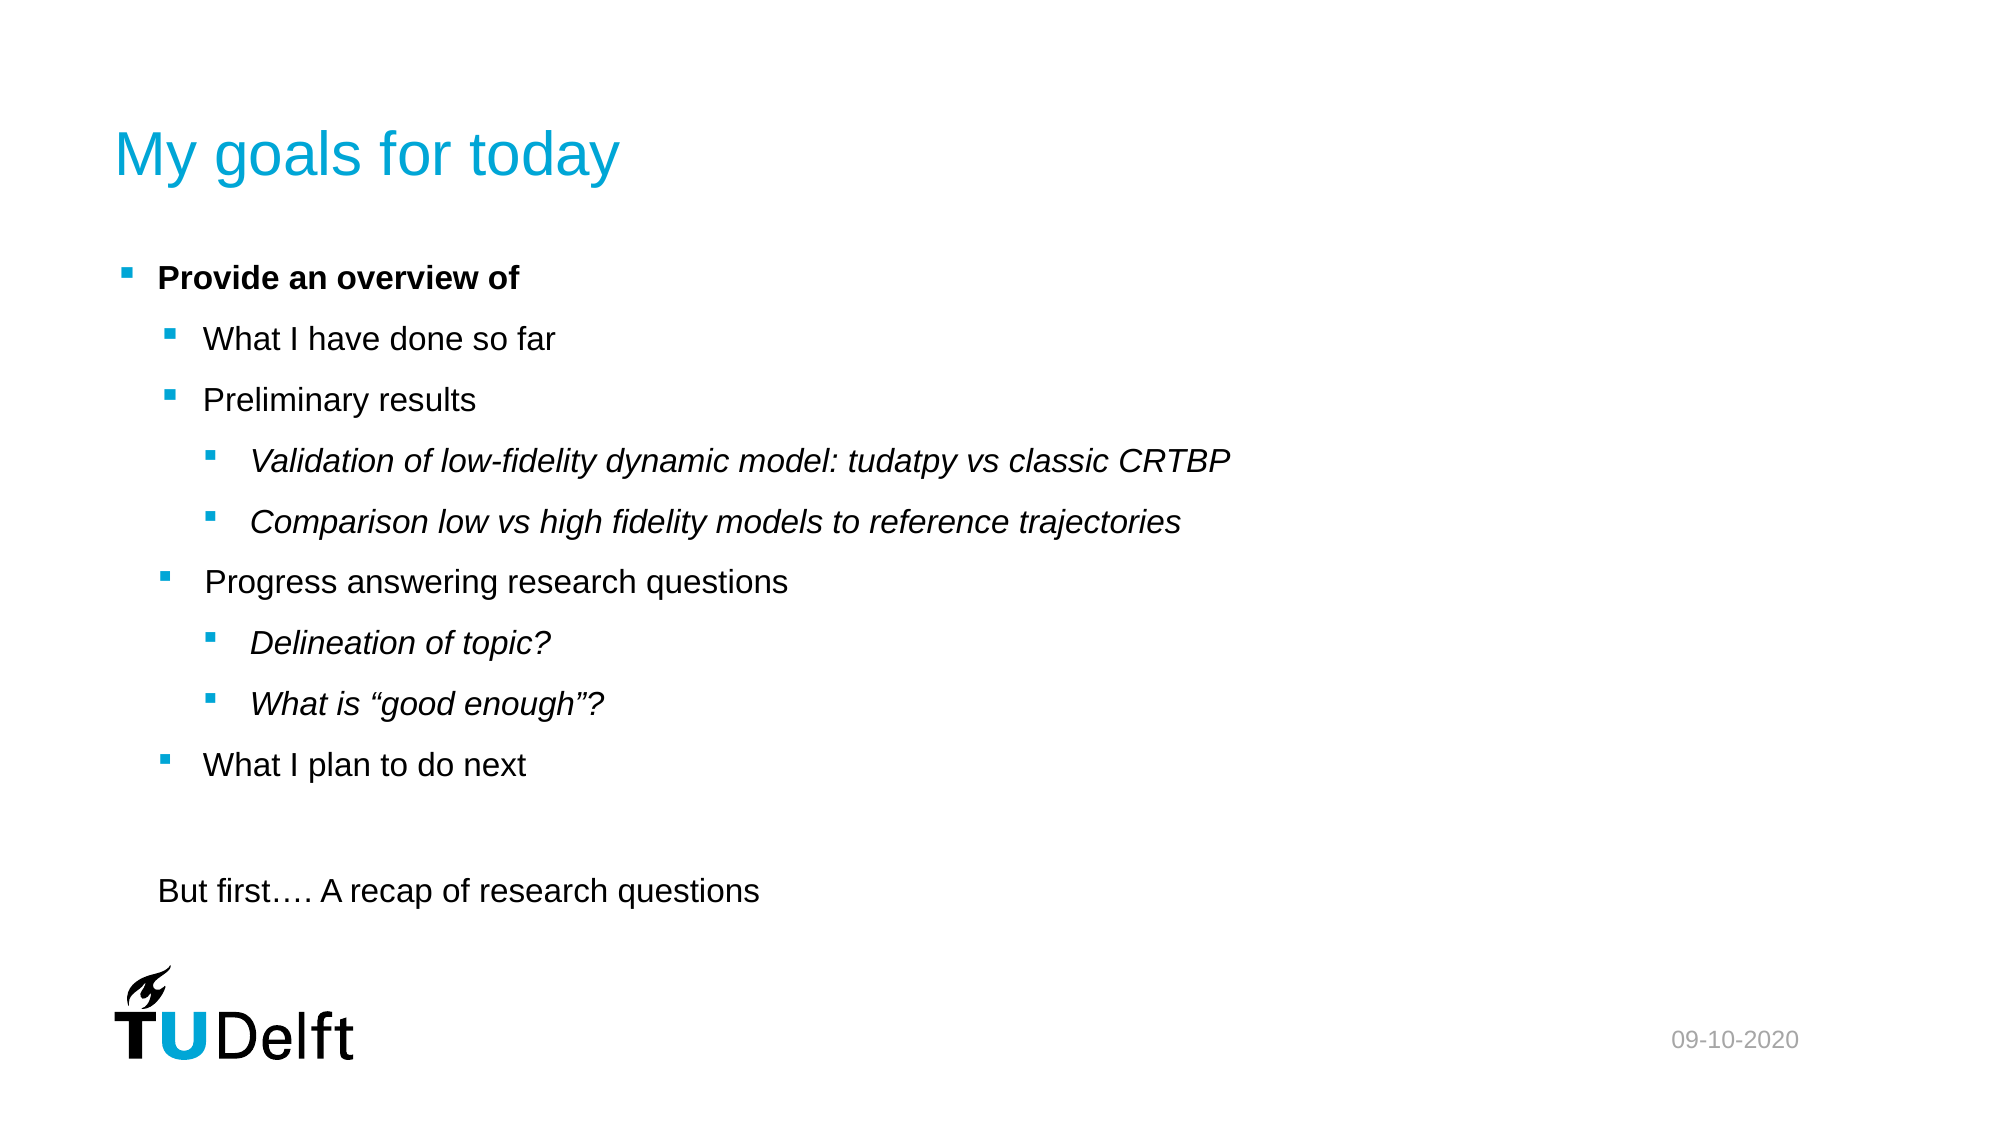

# My goals for today
Provide an overview of
What I have done so far
Preliminary results
Validation of low-fidelity dynamic model: tudatpy vs classic CRTBP
Comparison low vs high fidelity models to reference trajectories
Progress answering research questions
Delineation of topic?
What is “good enough”?
What I plan to do next

But first…. A recap of research questions

09-10-2020